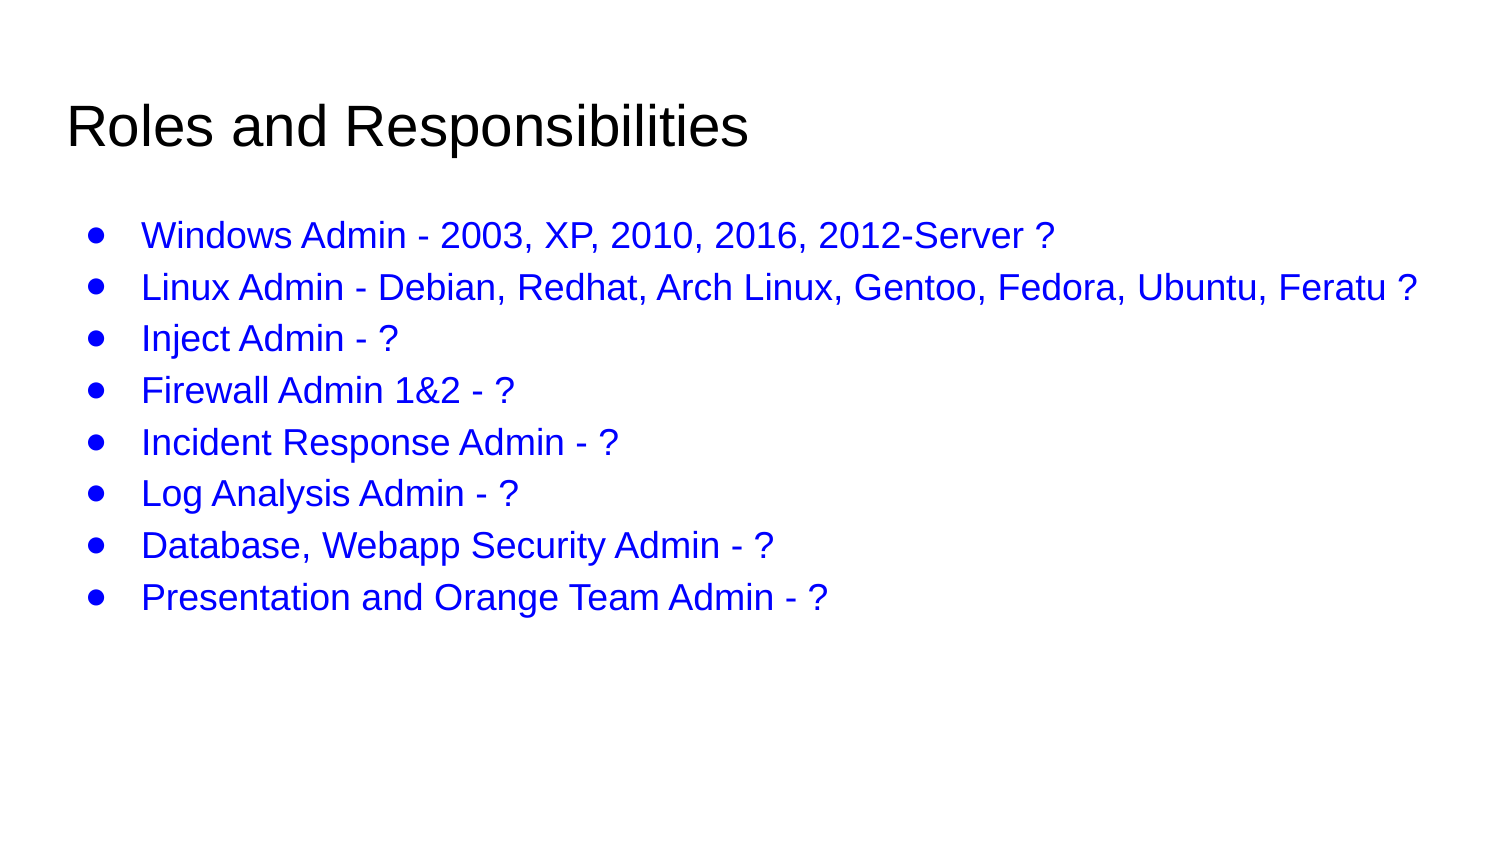

# Roles and Responsibilities
Windows Admin - 2003, XP, 2010, 2016, 2012-Server ?
Linux Admin - Debian, Redhat, Arch Linux, Gentoo, Fedora, Ubuntu, Feratu ?
Inject Admin - ?
Firewall Admin 1&2 - ?
Incident Response Admin - ?
Log Analysis Admin - ?
Database, Webapp Security Admin - ?
Presentation and Orange Team Admin - ?